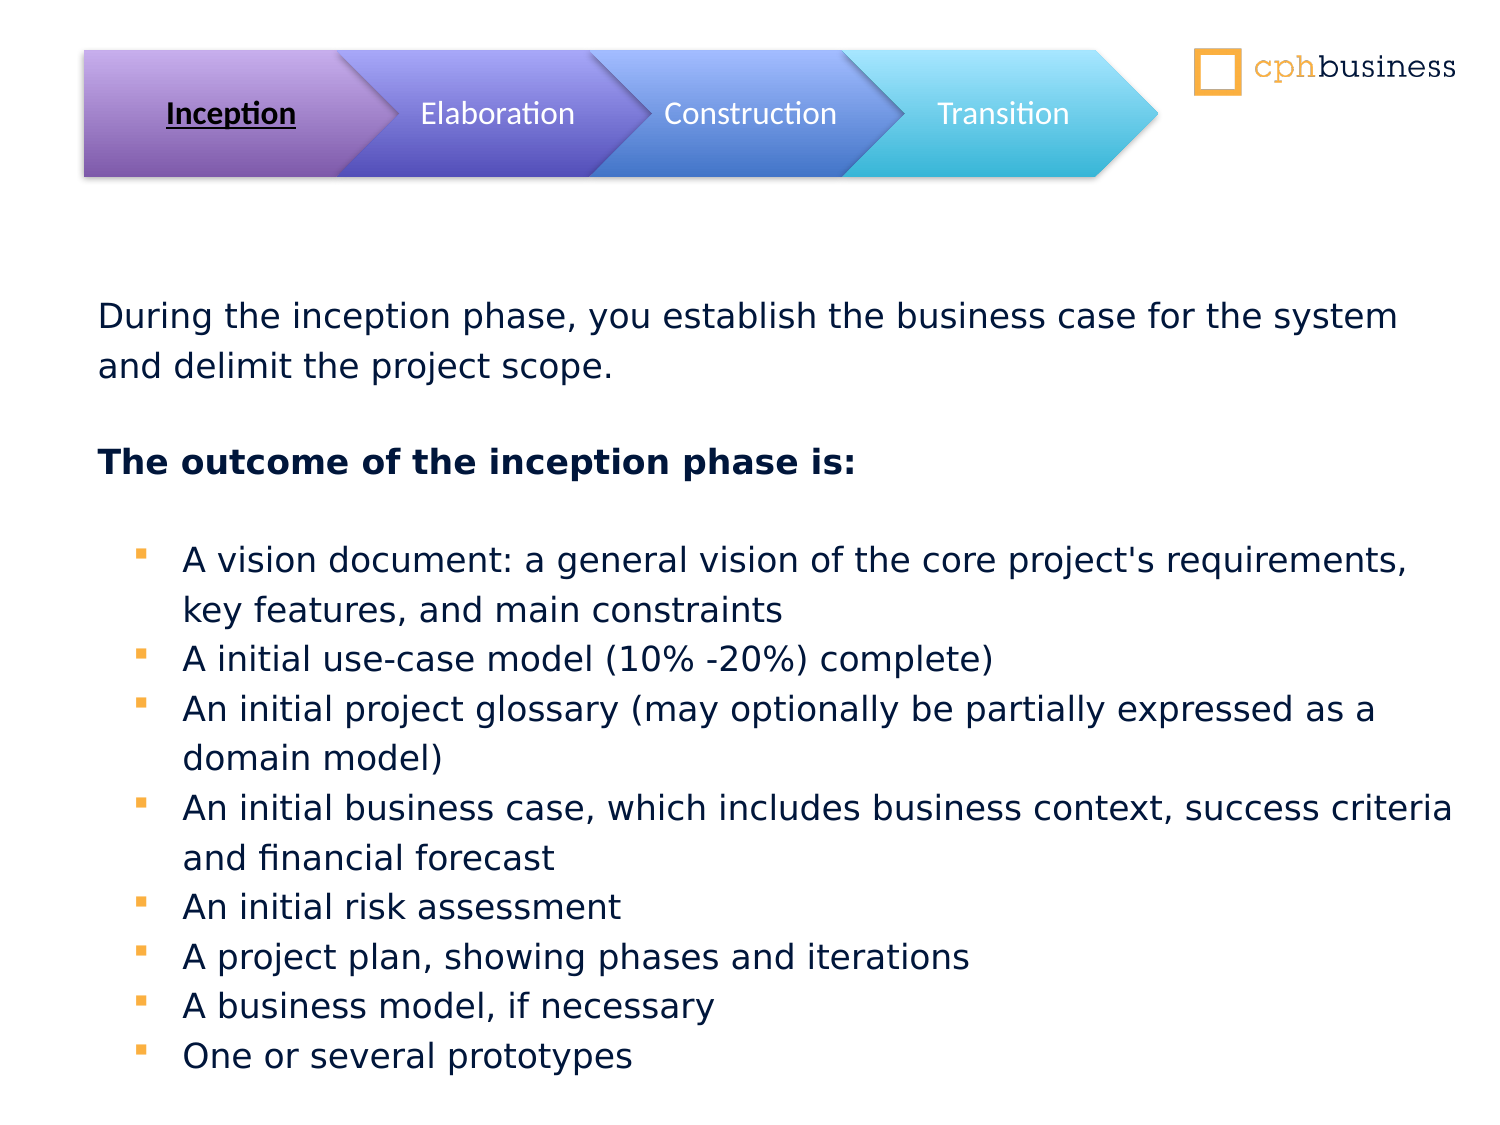

Inception
Elaboration
Construction
Transition
During the inception phase, you establish the business case for the system and delimit the project scope.

The outcome of the inception phase is:

A vision document: a general vision of the core project's requirements, key features, and main constraints
A initial use-case model (10% -20%) complete)
An initial project glossary (may optionally be partially expressed as a domain model)
An initial business case, which includes business context, success criteria and financial forecast
An initial risk assessment
A project plan, showing phases and iterations
A business model, if necessary
One or several prototypes